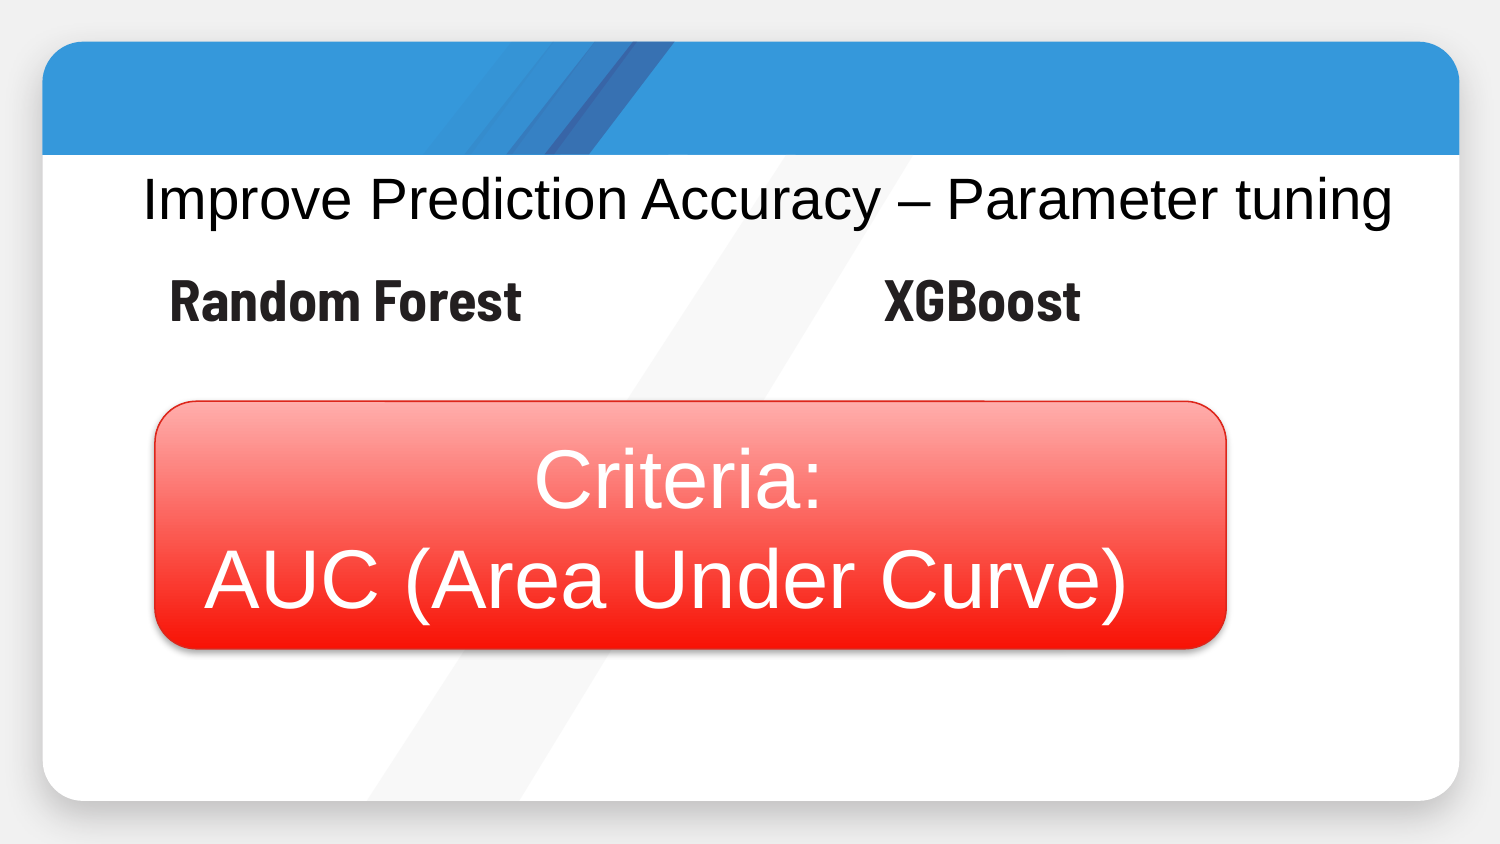

Improve Prediction Accuracy – Parameter tuning
Random Forest
XGBoost
Criteria:
AUC (Area Under Curve)